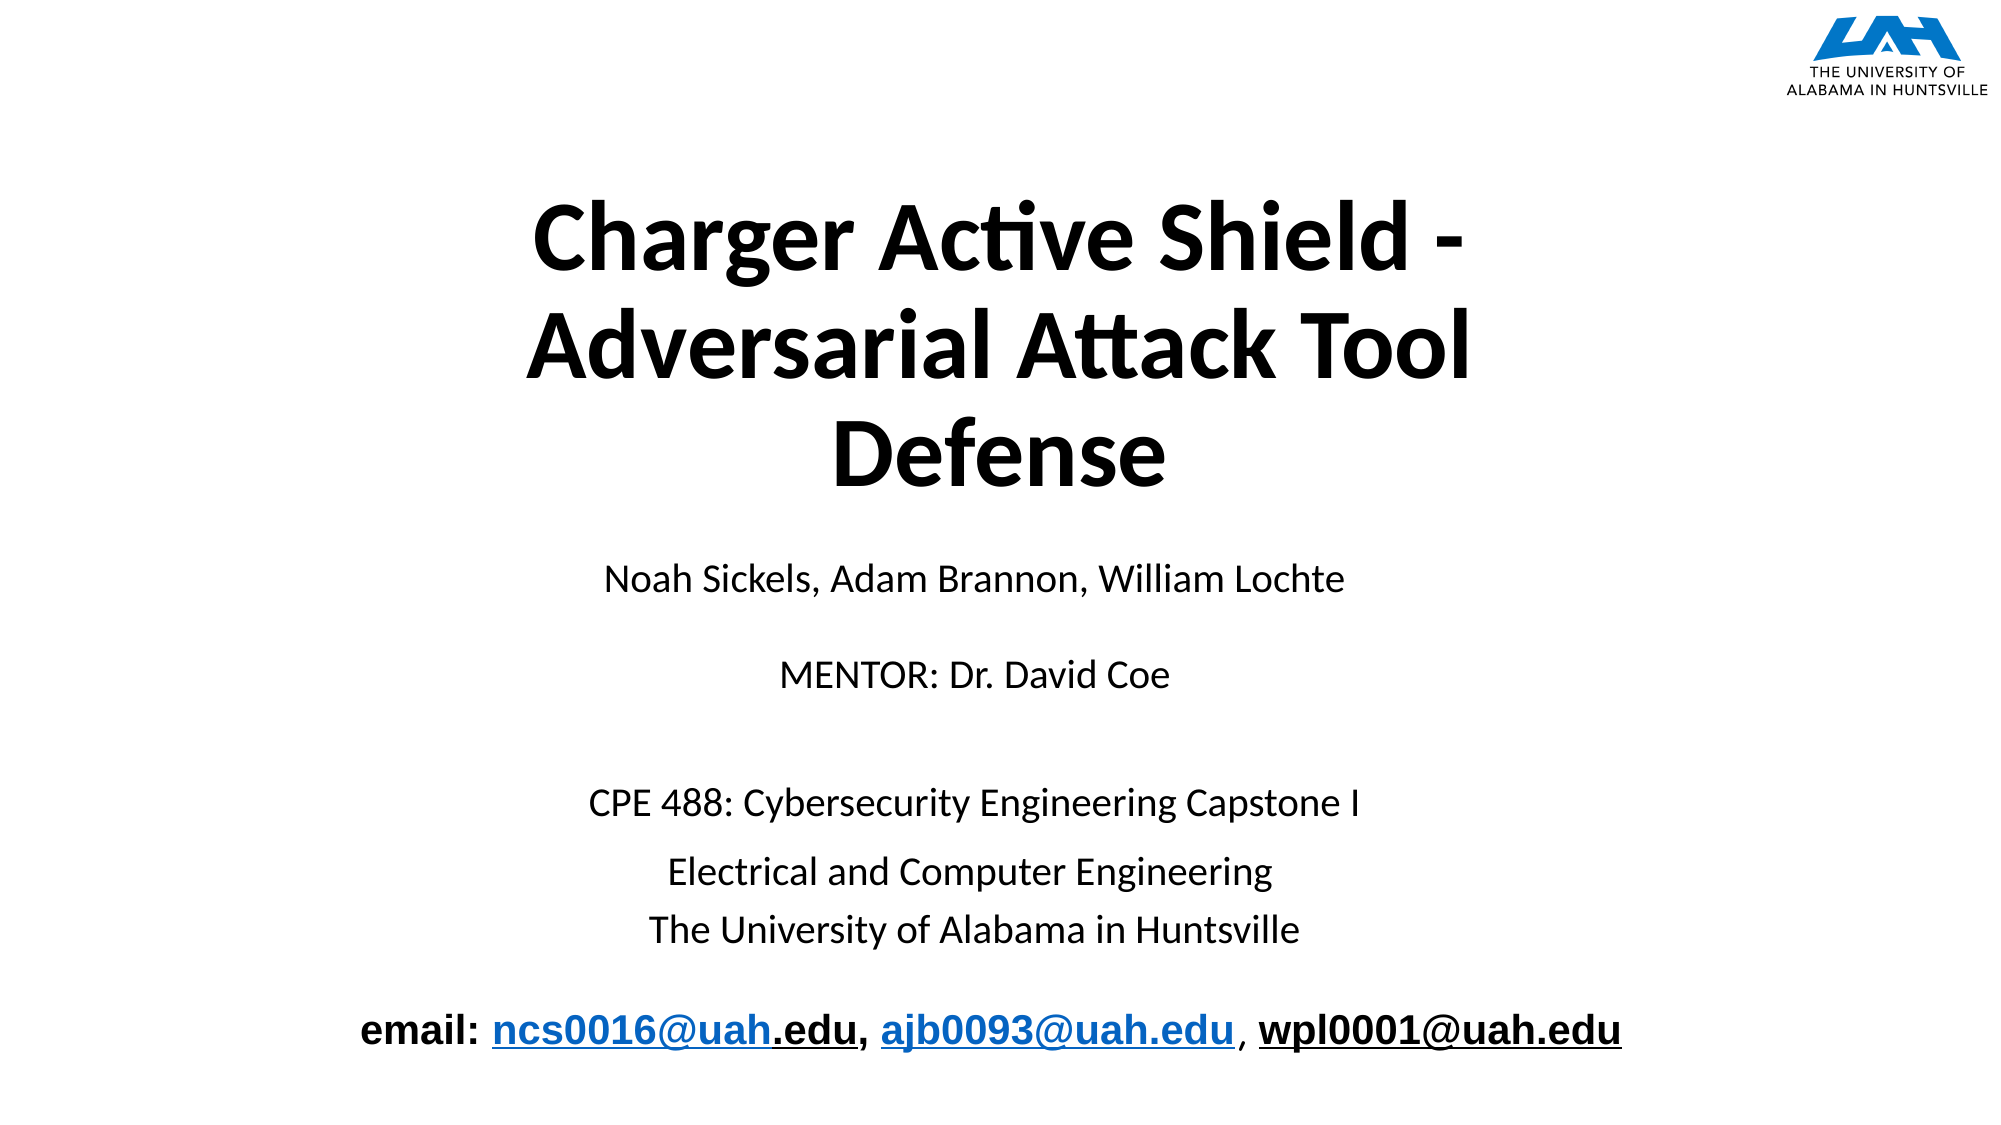

# Charger Active Shield - Adversarial Attack Tool Defense
Noah Sickels, Adam Brannon, William Lochte

MENTOR: Dr. David Coe

CPE 488: Cybersecurity Engineering Capstone I
Electrical and Computer Engineering
The University of Alabama in Huntsville
email: ncs0016@uah.edu, ajb0093@uah.edu, wpl0001@uah.edu